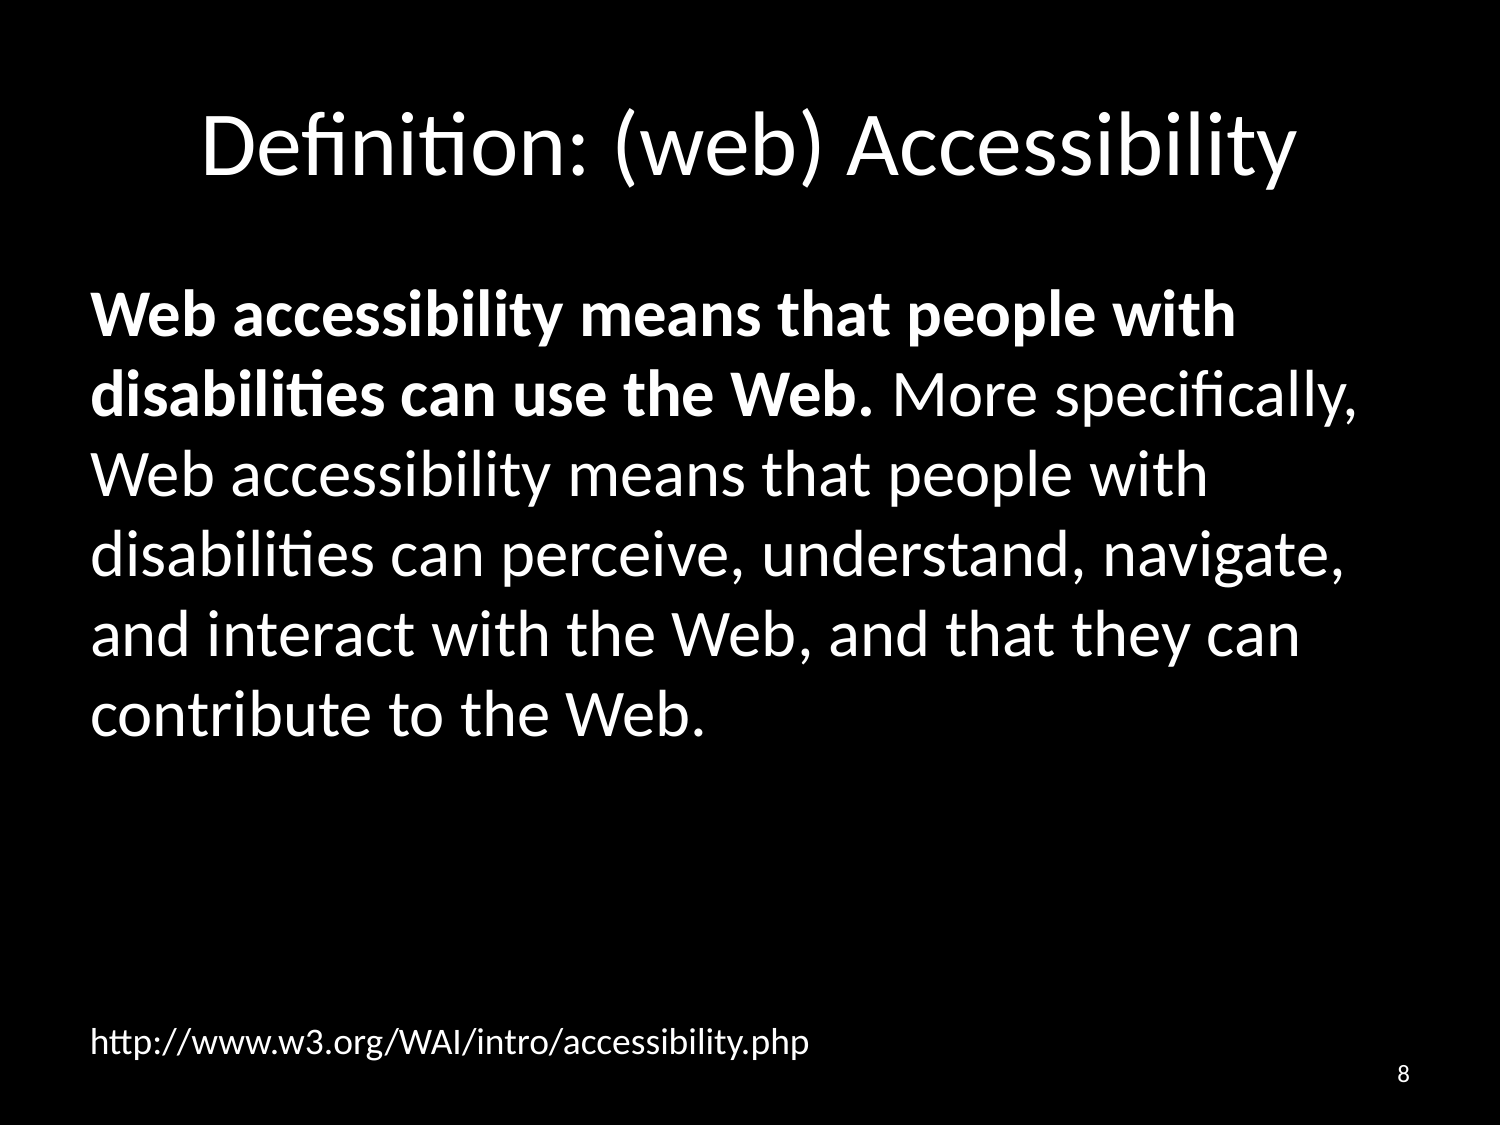

# Definition: (web) Accessibility
Web accessibility means that people with disabilities can use the Web. More specifically, Web accessibility means that people with disabilities can perceive, understand, navigate, and interact with the Web, and that they can contribute to the Web.
http://www.w3.org/WAI/intro/accessibility.php
8